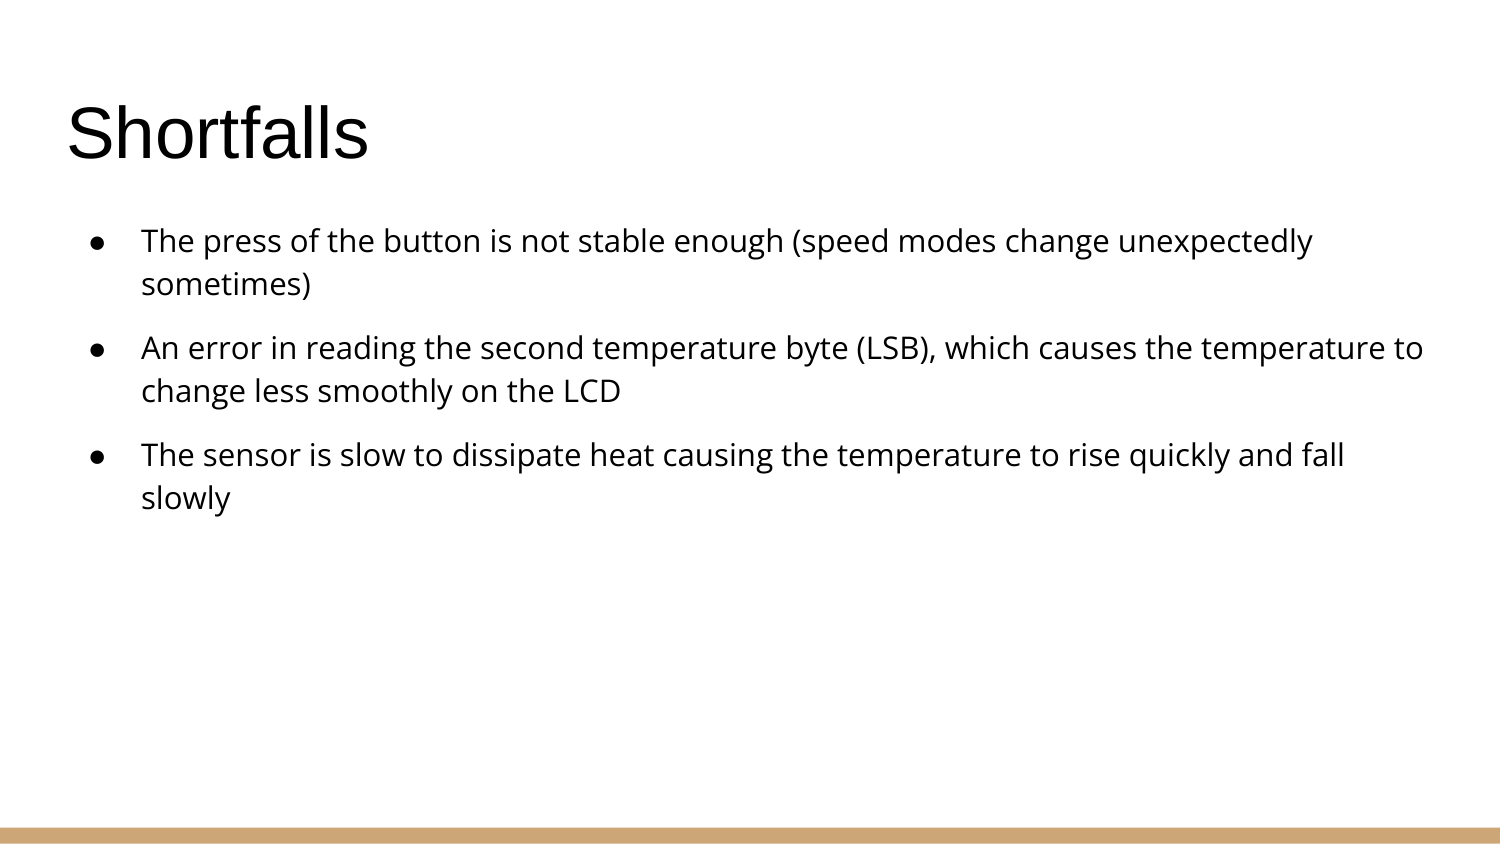

# Shortfalls
The press of the button is not stable enough (speed modes change unexpectedly sometimes)
An error in reading the second temperature byte (LSB), which causes the temperature to change less smoothly on the LCD
The sensor is slow to dissipate heat causing the temperature to rise quickly and fall slowly